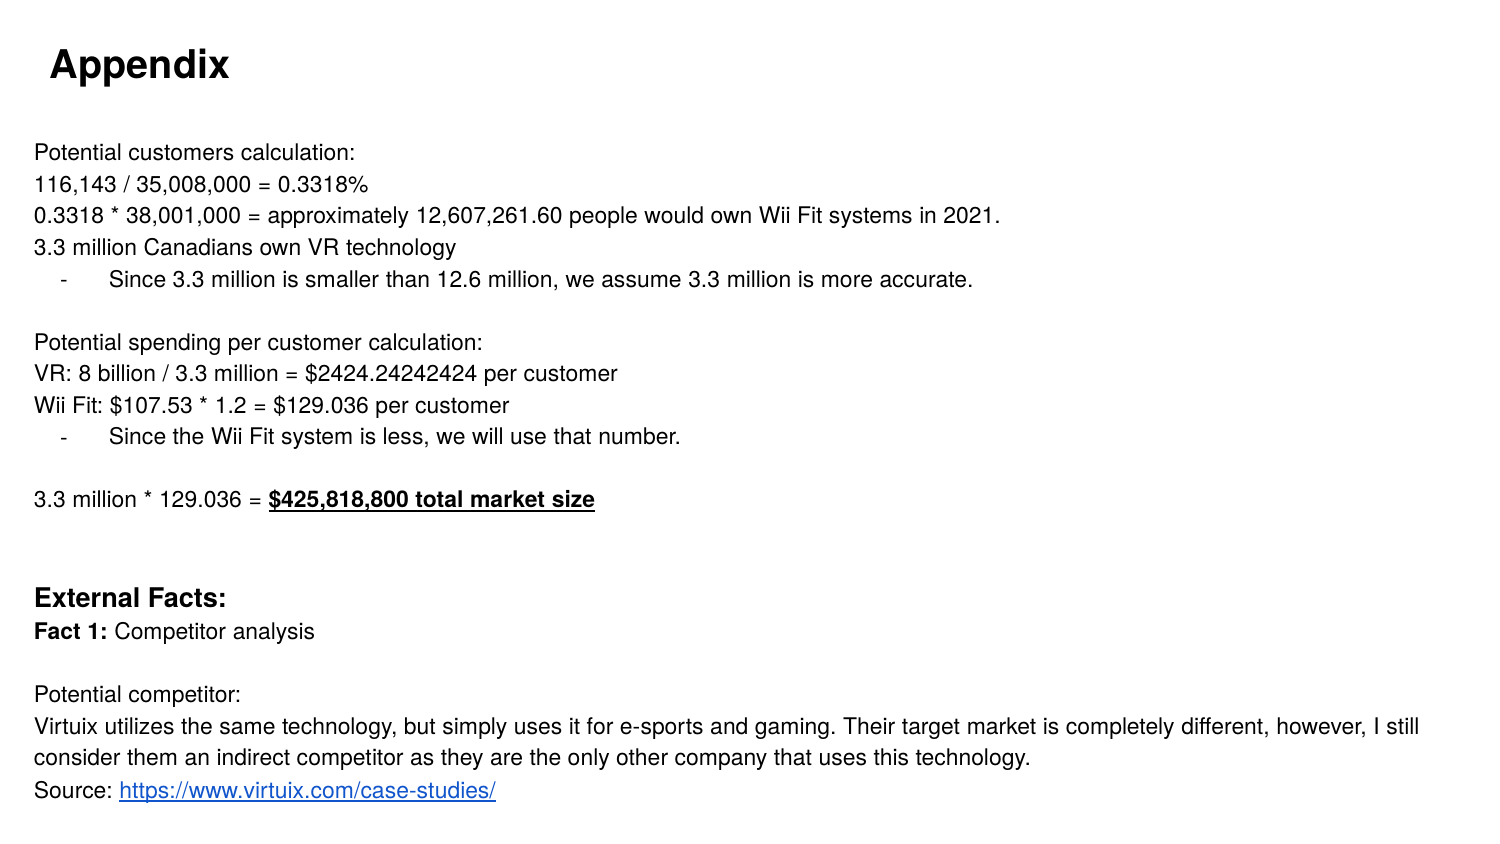

Appendix
Potential customers calculation:
116,143 / 35,008,000 = 0.3318%
0.3318 * 38,001,000 = approximately 12,607,261.60 people would own Wii Fit systems in 2021.
3.3 million Canadians own VR technology
Since 3.3 million is smaller than 12.6 million, we assume 3.3 million is more accurate.

Potential spending per customer calculation:
VR: 8 billion / 3.3 million = $2424.24242424 per customer
Wii Fit: $107.53 * 1.2 = $129.036 per customer
Since the Wii Fit system is less, we will use that number.

3.3 million * 129.036 = $425,818,800 total market size

External Facts:
Fact 1: Competitor analysis

Potential competitor:
Virtuix utilizes the same technology, but simply uses it for e-sports and gaming. Their target market is completely different, however, I still consider them an indirect competitor as they are the only other company that uses this technology.
Source: https://www.virtuix.com/case-studies/